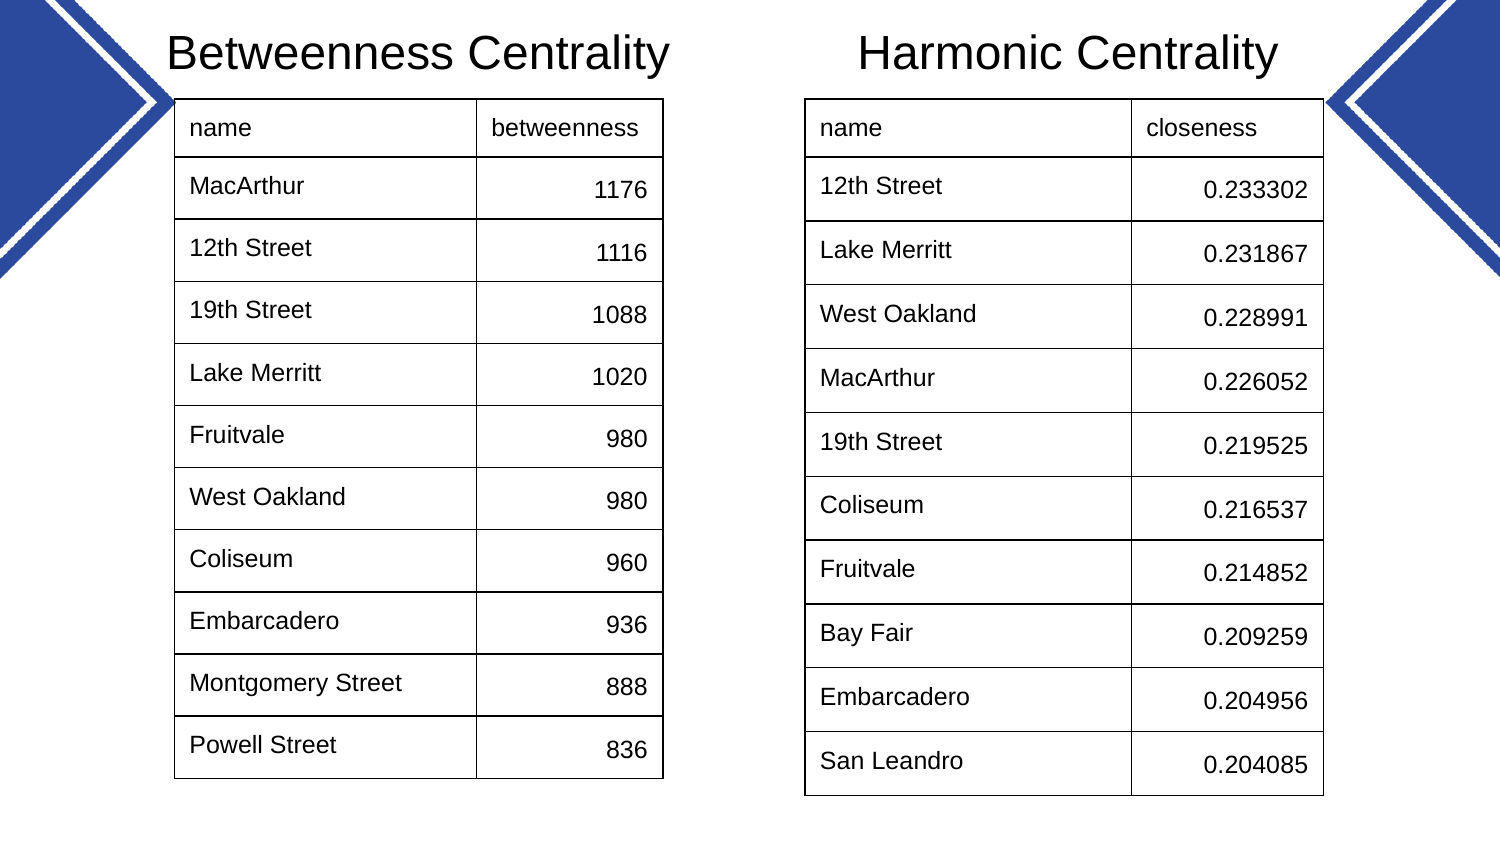

# Betweenness Centrality
Harmonic Centrality
| name | betweenness |
| --- | --- |
| MacArthur | 1176 |
| 12th Street | 1116 |
| 19th Street | 1088 |
| Lake Merritt | 1020 |
| Fruitvale | 980 |
| West Oakland | 980 |
| Coliseum | 960 |
| Embarcadero | 936 |
| Montgomery Street | 888 |
| Powell Street | 836 |
| name | closeness |
| --- | --- |
| 12th Street | 0.233302 |
| Lake Merritt | 0.231867 |
| West Oakland | 0.228991 |
| MacArthur | 0.226052 |
| 19th Street | 0.219525 |
| Coliseum | 0.216537 |
| Fruitvale | 0.214852 |
| Bay Fair | 0.209259 |
| Embarcadero | 0.204956 |
| San Leandro | 0.204085 |